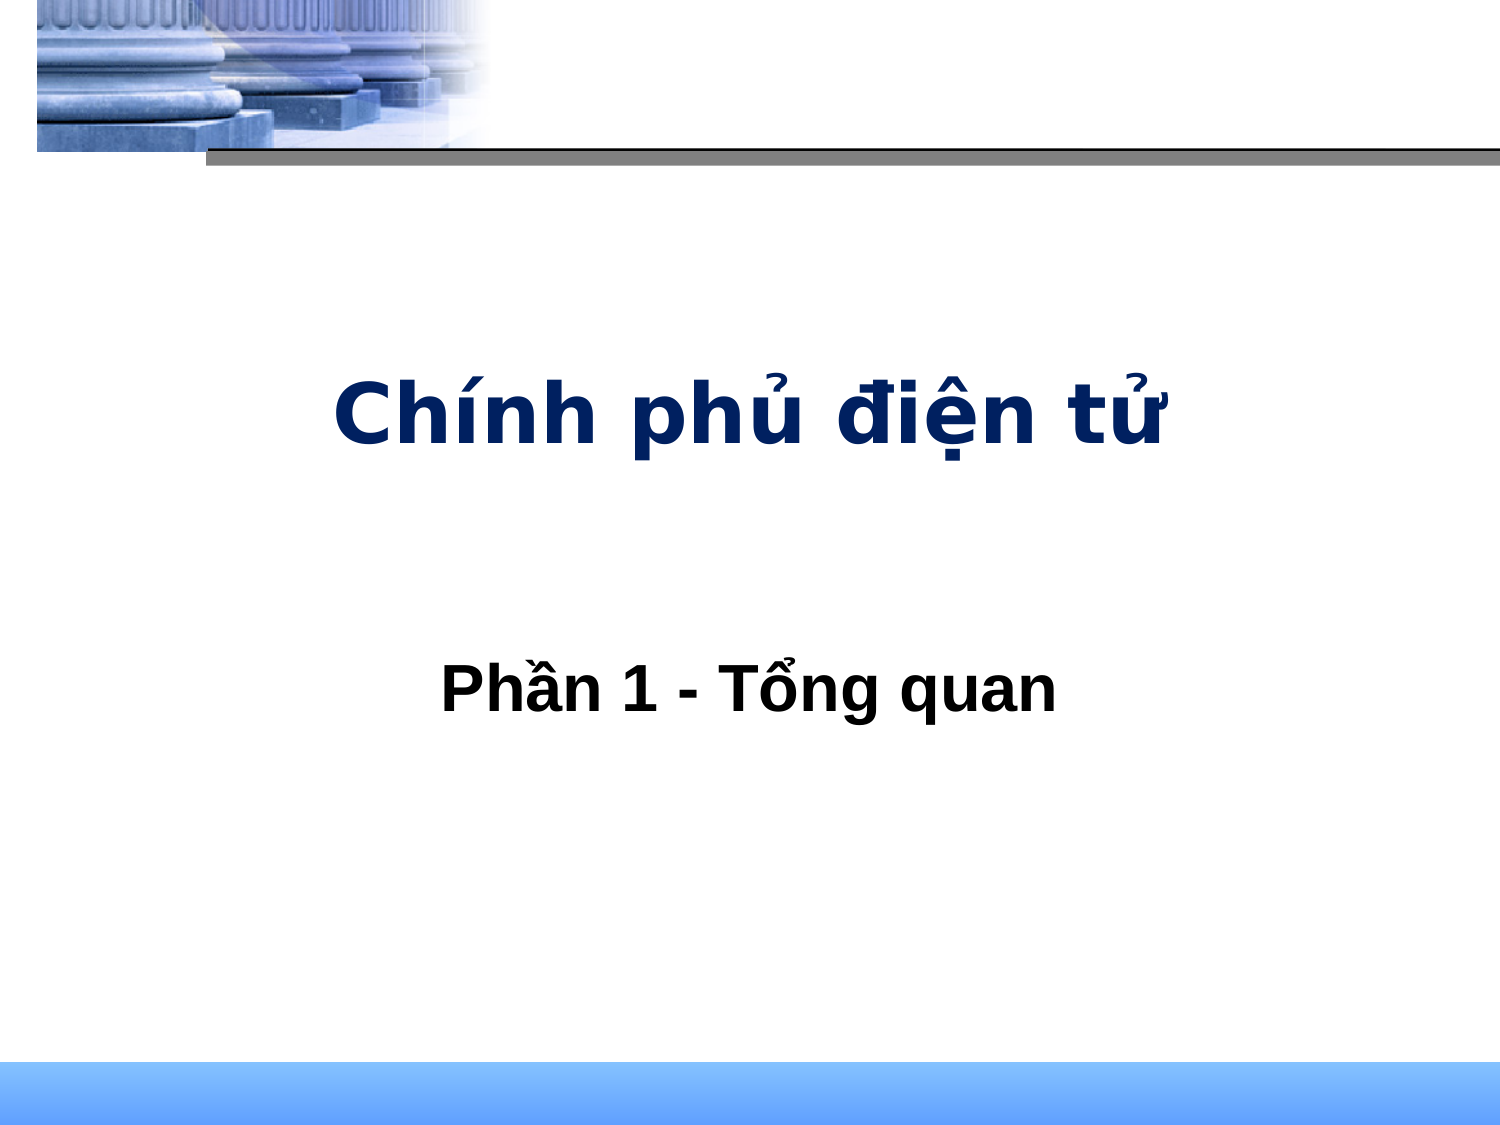

# Chính phủ điện tử
Phần 1 - Tổng quan